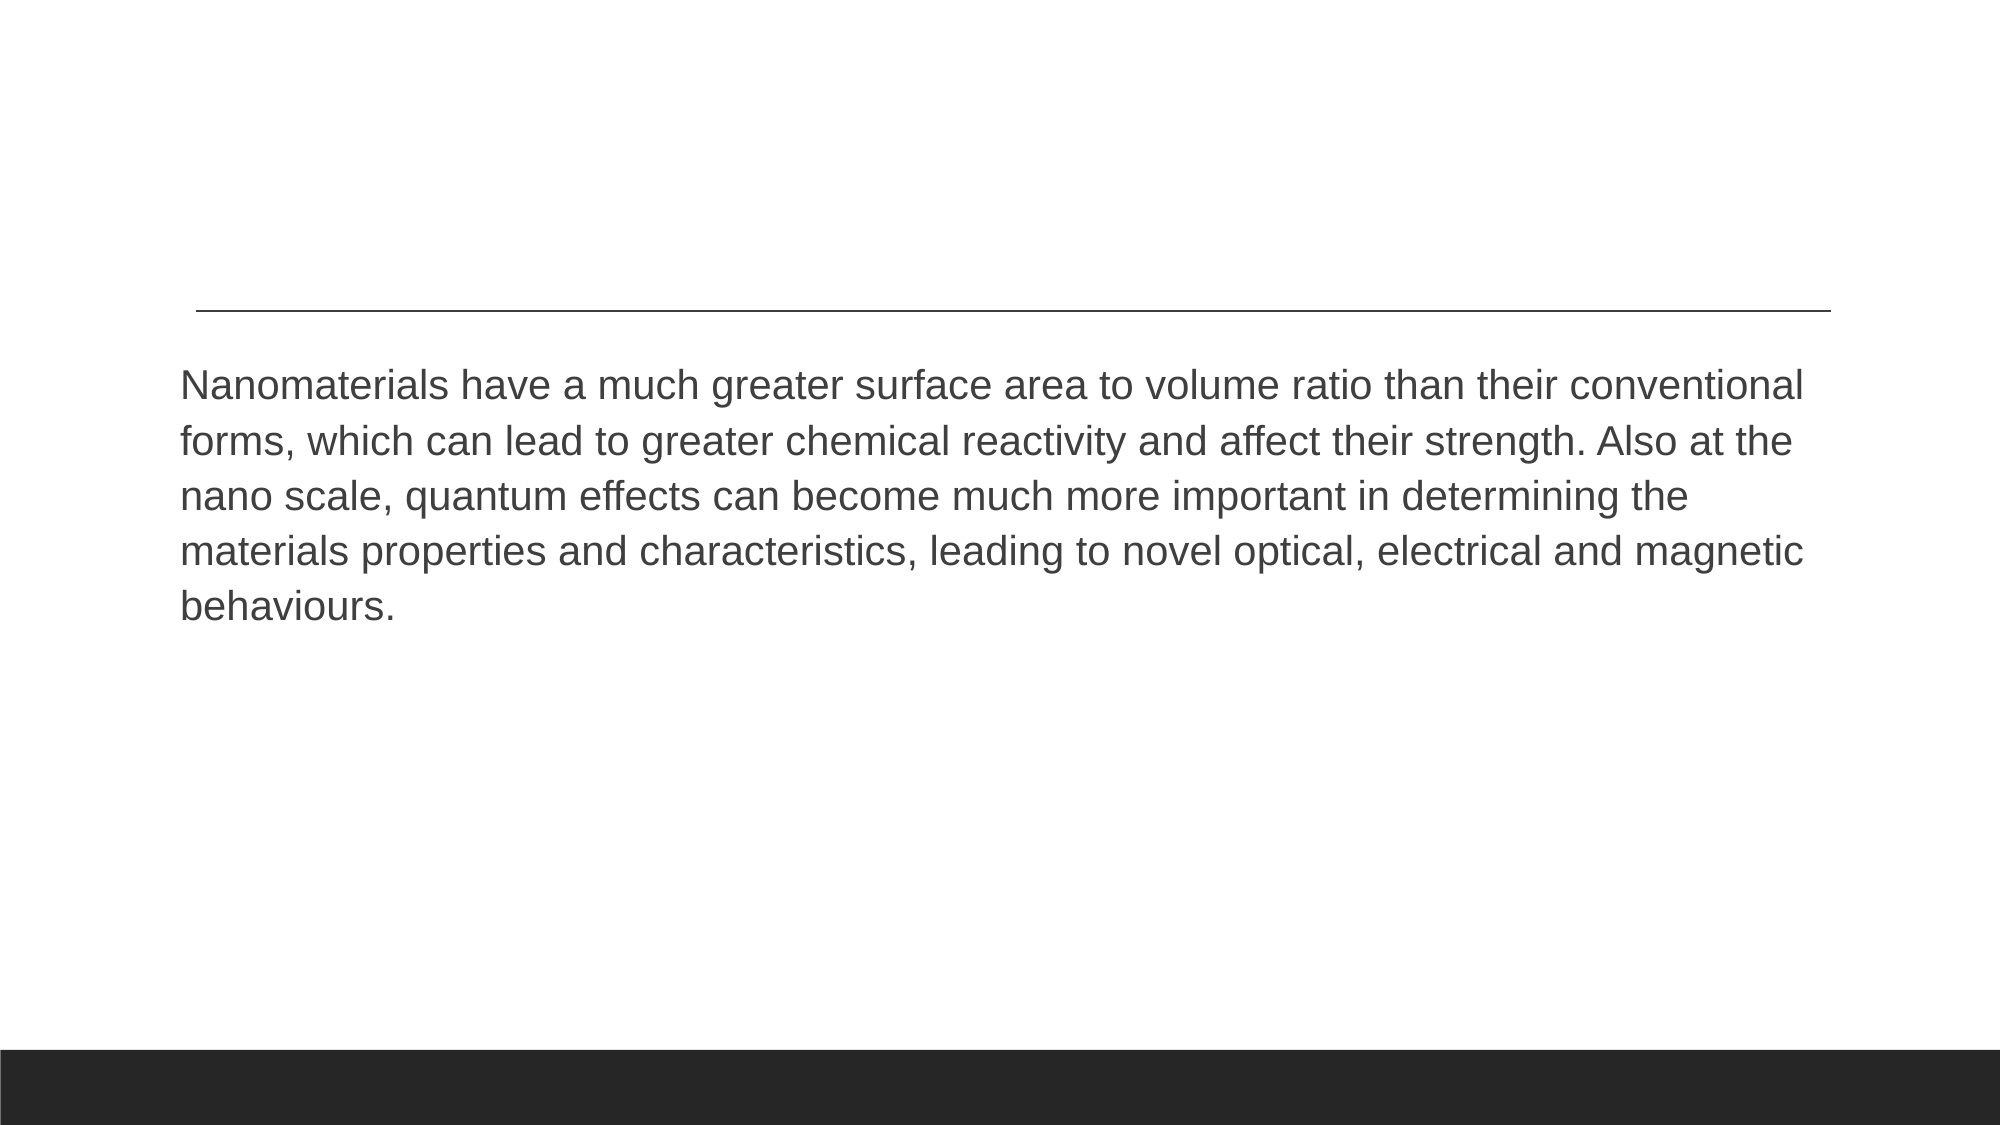

#
Nanomaterials have a much greater surface area to volume ratio than their conventional forms, which can lead to greater chemical reactivity and affect their strength. Also at the nano scale, quantum effects can become much more important in determining the materials properties and characteristics, leading to novel optical, electrical and magnetic behaviours.